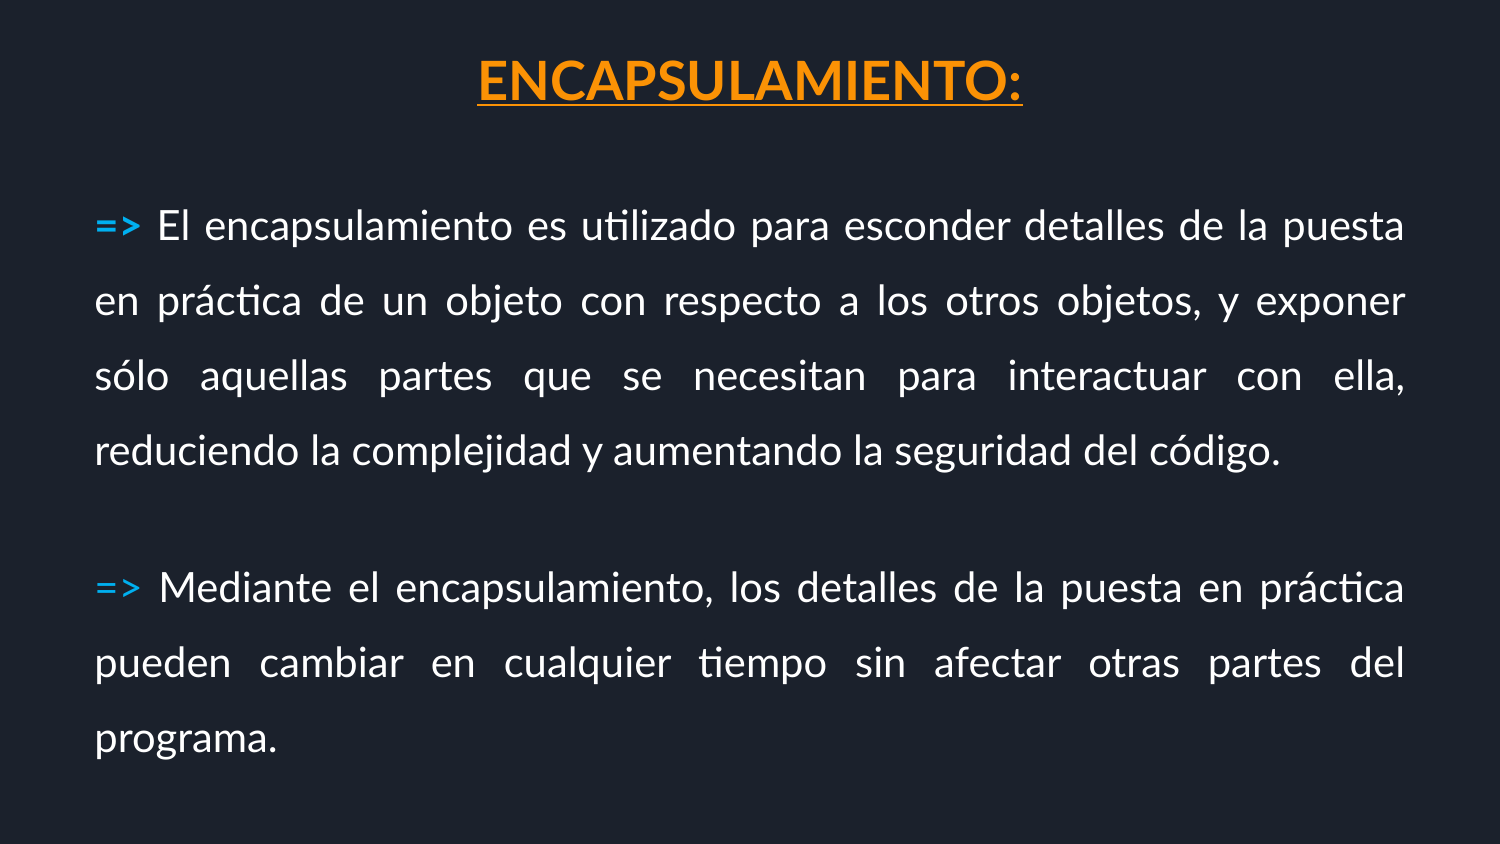

ENCAPSULAMIENTO:
=> El encapsulamiento es utilizado para esconder detalles de la puesta en práctica de un objeto con respecto a los otros objetos, y exponer sólo aquellas partes que se necesitan para interactuar con ella, reduciendo la complejidad y aumentando la seguridad del código.
=> Mediante el encapsulamiento, los detalles de la puesta en práctica pueden cambiar en cualquier tiempo sin afectar otras partes del programa.